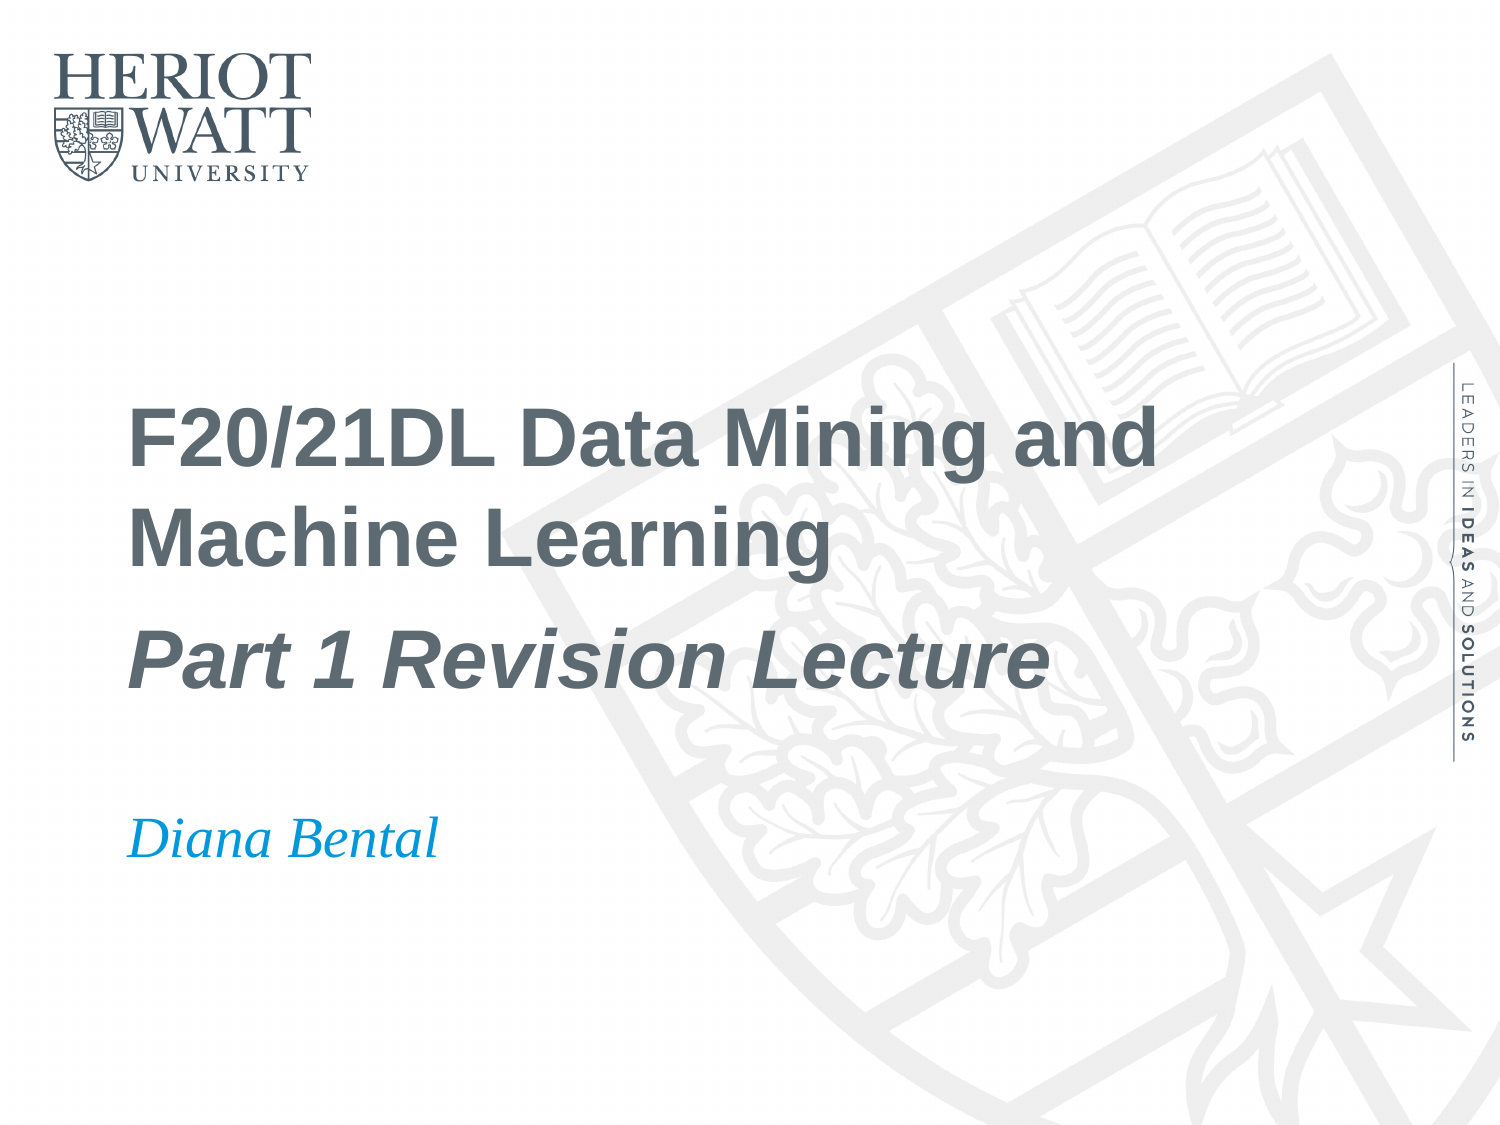

# F20/21DL Data Mining and Machine Learning
Part 1 Revision Lecture

Diana Bental